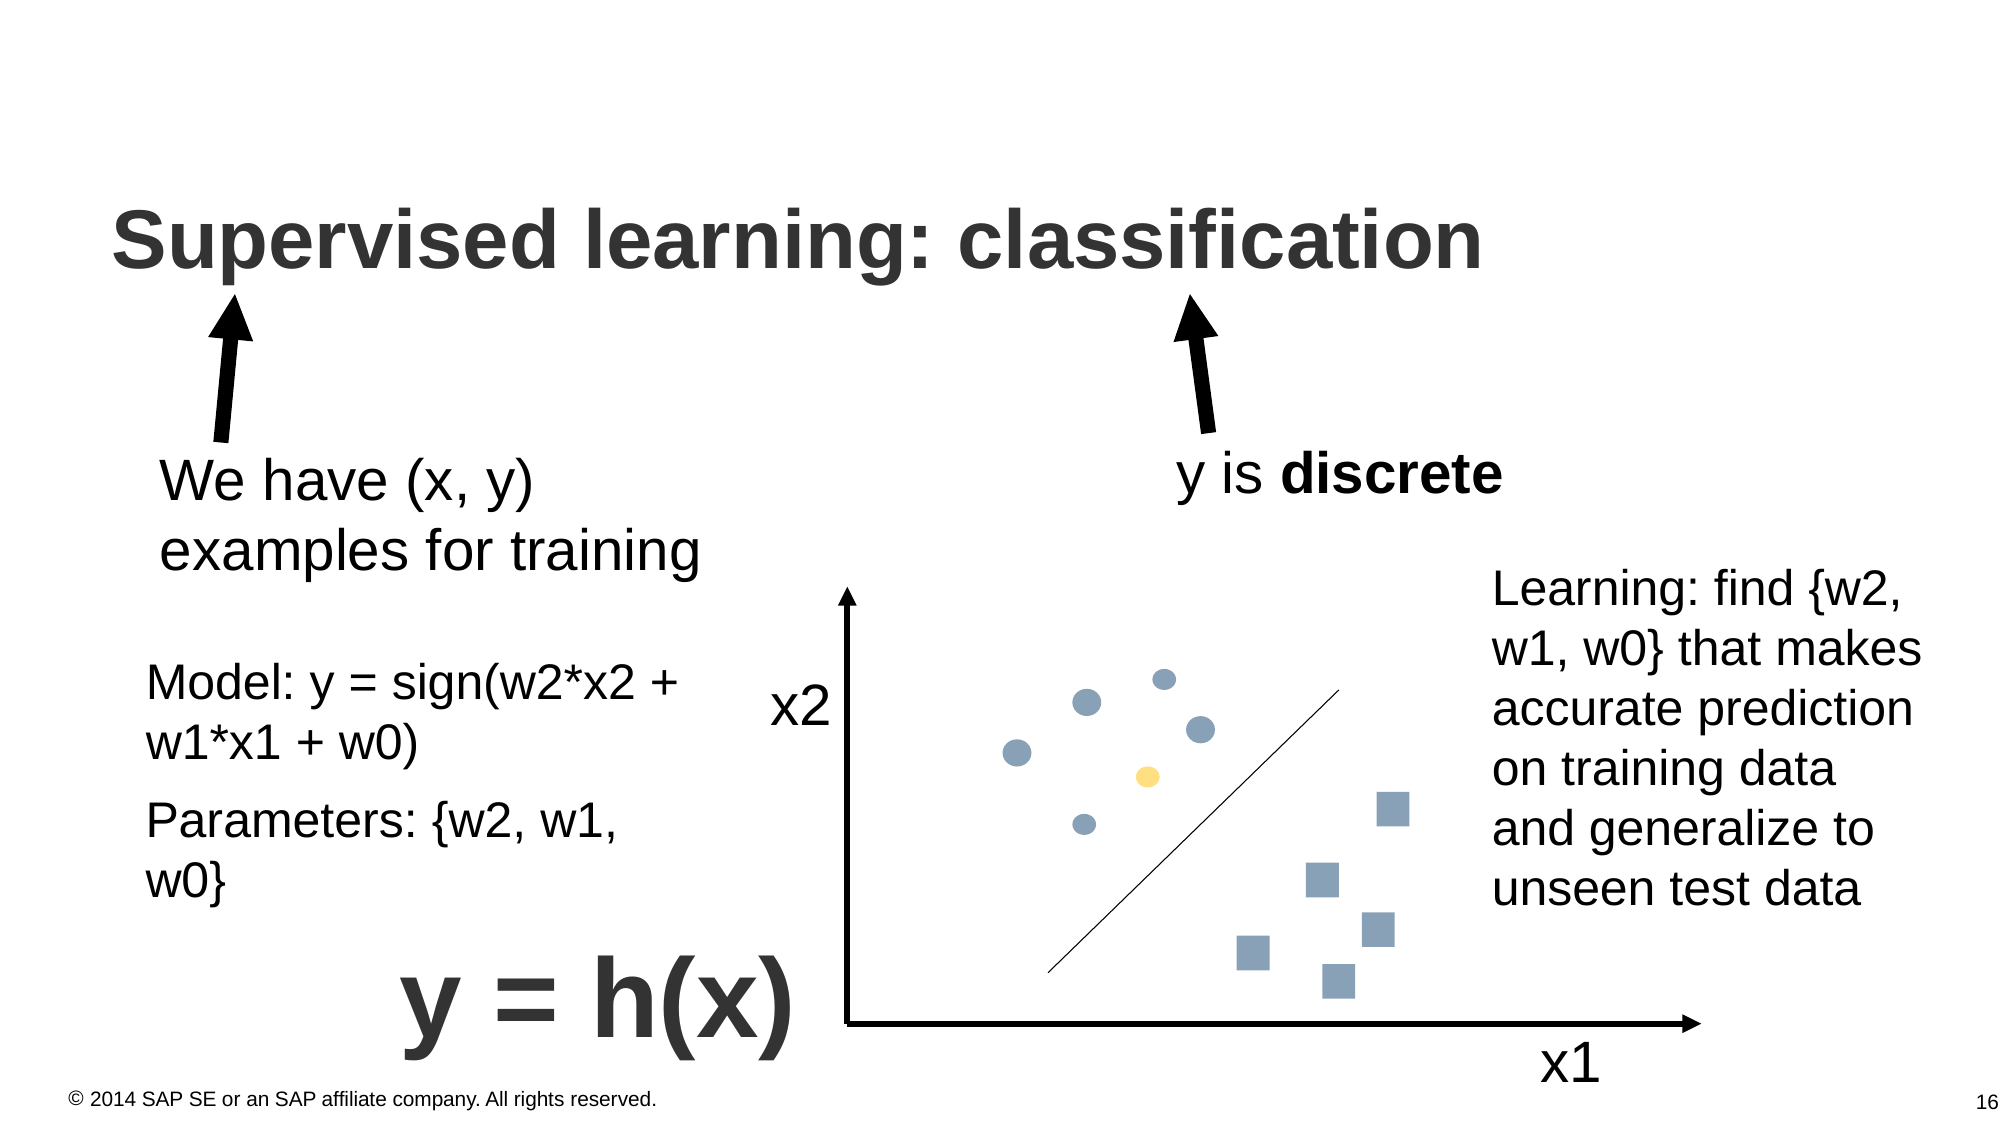

Supervised learning: classification

y is discrete
We have (x, y) examples for training
Learning: find {w2, w1, w0} that makes accurate prediction on training data and generalize to unseen test data
Model: y = sign(w2*x2 + w1*x1 + w0)
x2

Parameters: {w2, w1, w0}

y = h(x)

x1